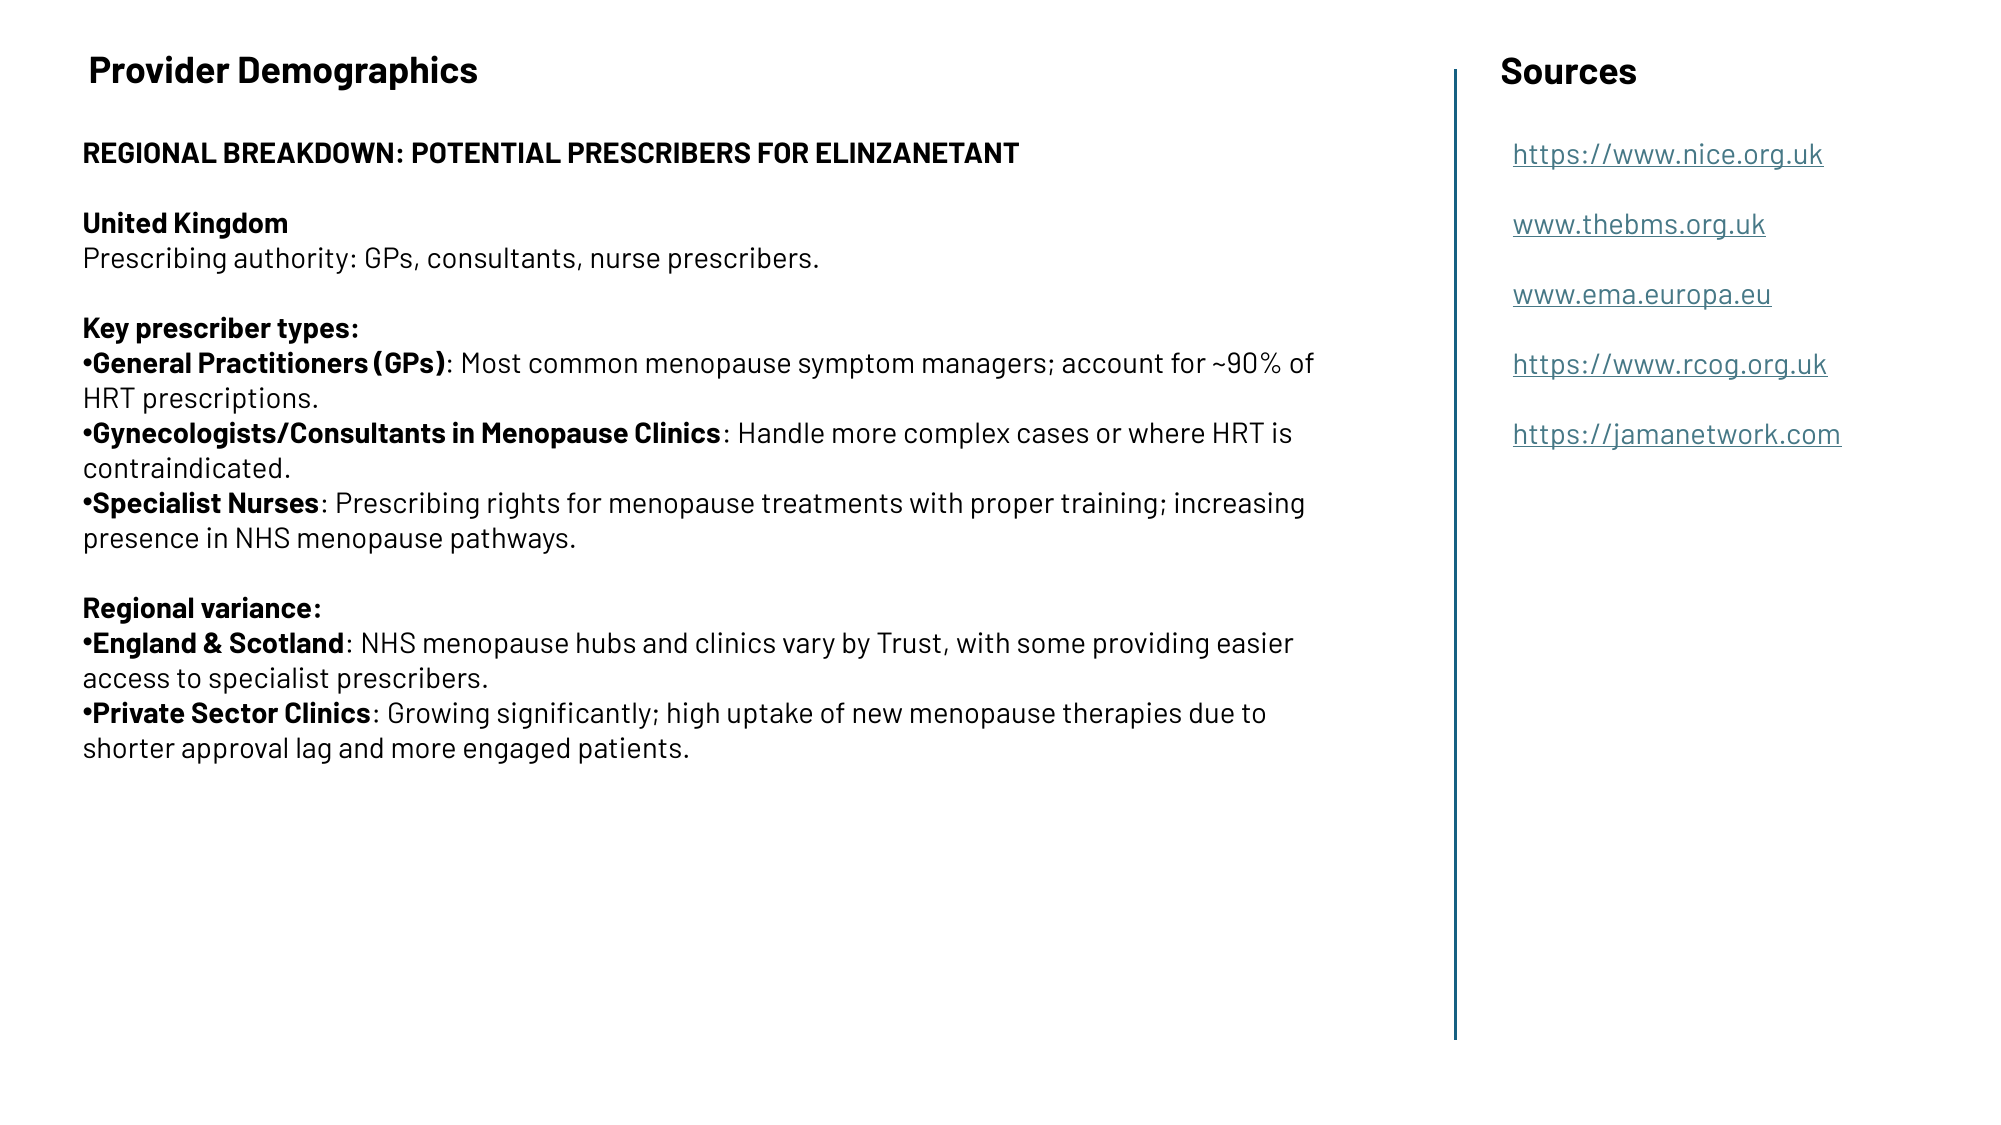

Provider Demographics
Sources
REGIONAL BREAKDOWN: POTENTIAL PRESCRIBERS FOR ELINZANETANT

United Kingdom
Prescribing authority: GPs, consultants, nurse prescribers.

Key prescriber types:
General Practitioners (GPs): Most common menopause symptom managers; account for ~90% of HRT prescriptions.
Gynecologists/Consultants in Menopause Clinics: Handle more complex cases or where HRT is contraindicated.
Specialist Nurses: Prescribing rights for menopause treatments with proper training; increasing presence in NHS menopause pathways.

Regional variance:
England & Scotland: NHS menopause hubs and clinics vary by Trust, with some providing easier access to specialist prescribers.
Private Sector Clinics: Growing significantly; high uptake of new menopause therapies due to shorter approval lag and more engaged patients.

https://www.nice.org.uk

www.thebms.org.uk

www.ema.europa.eu

https://www.rcog.org.uk

https://jamanetwork.com